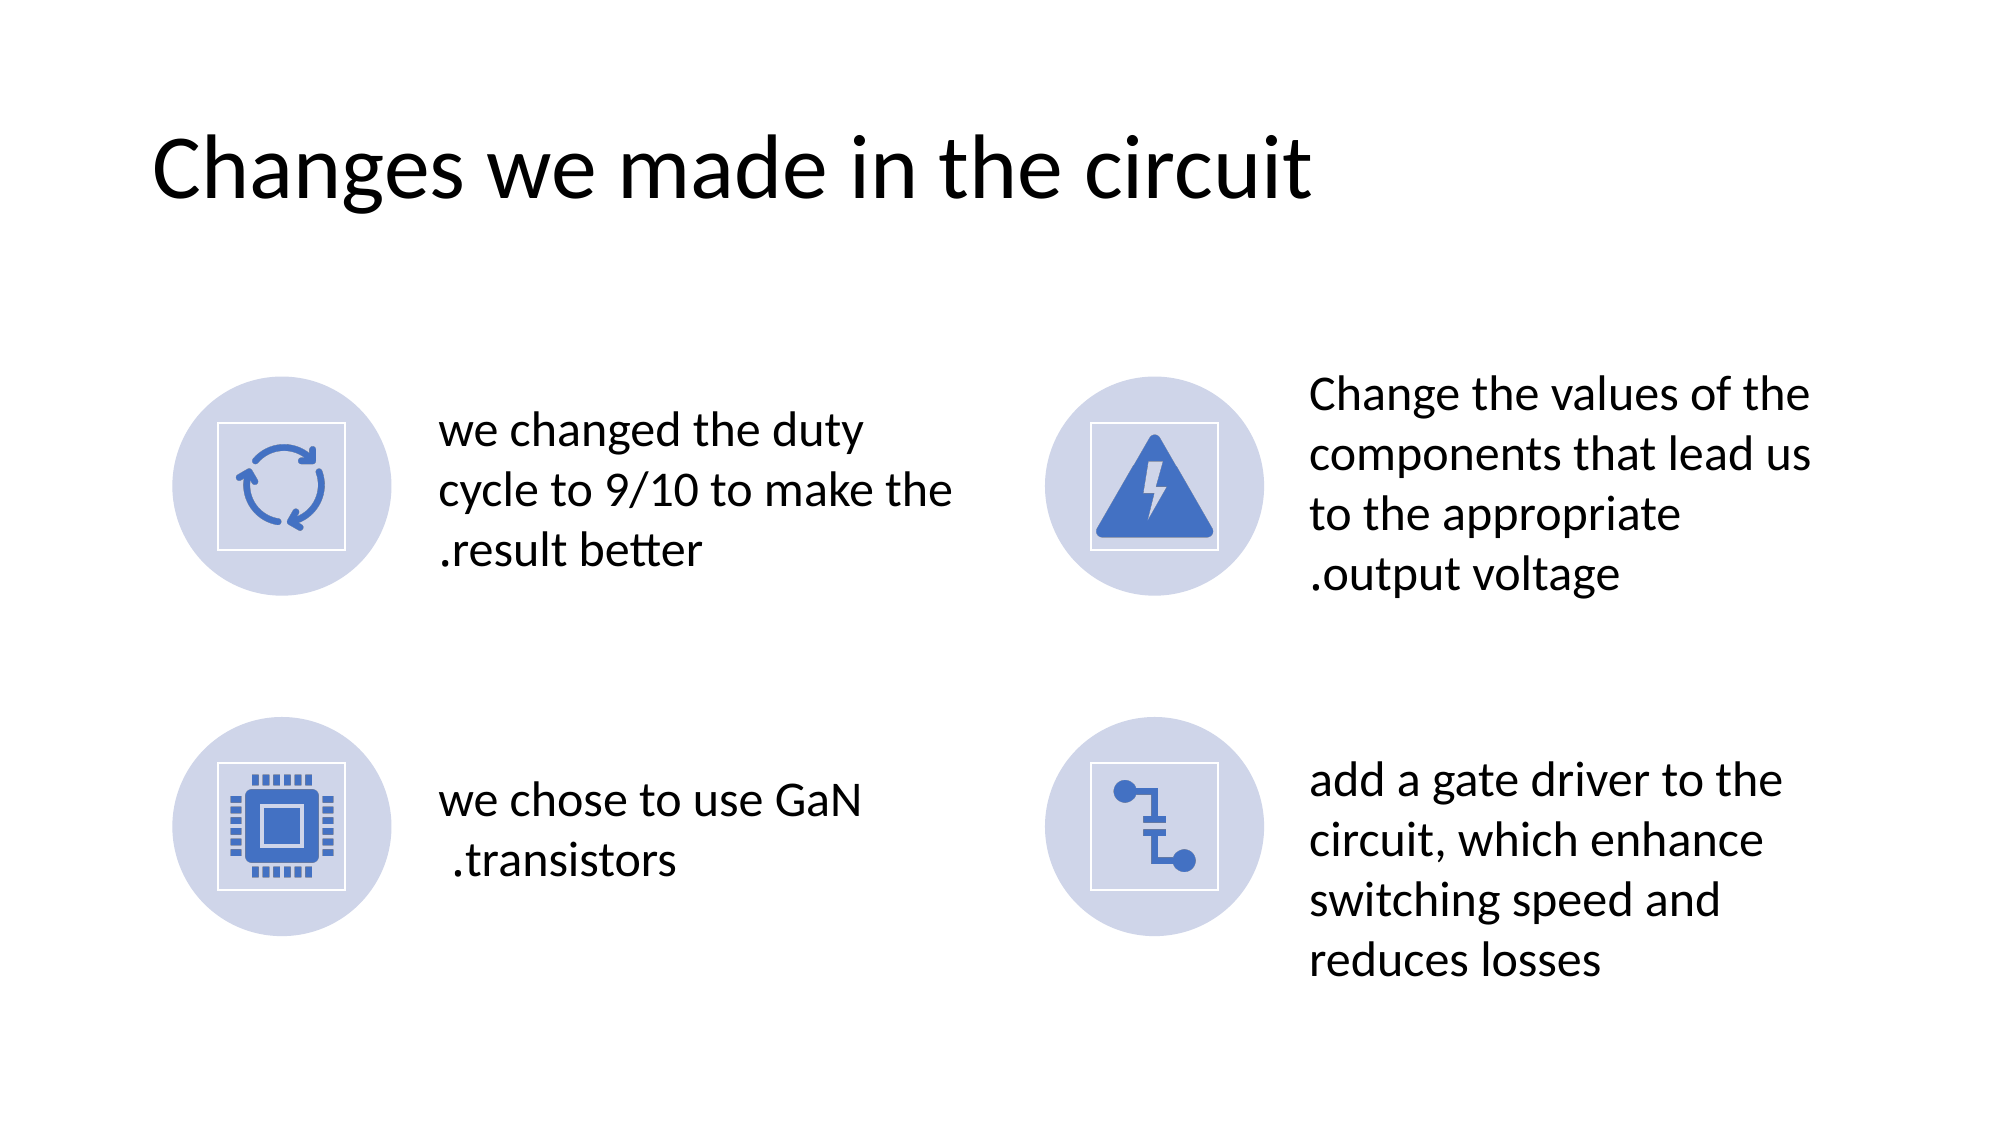

# Changes we made in the circuit
we changed the duty cycle to 9/10 to make the result better.
Change the values of the components that lead us to the appropriate output voltage.
we chose to use GaN transistors.
add a gate driver to the circuit, which enhance switching speed and reduces losses